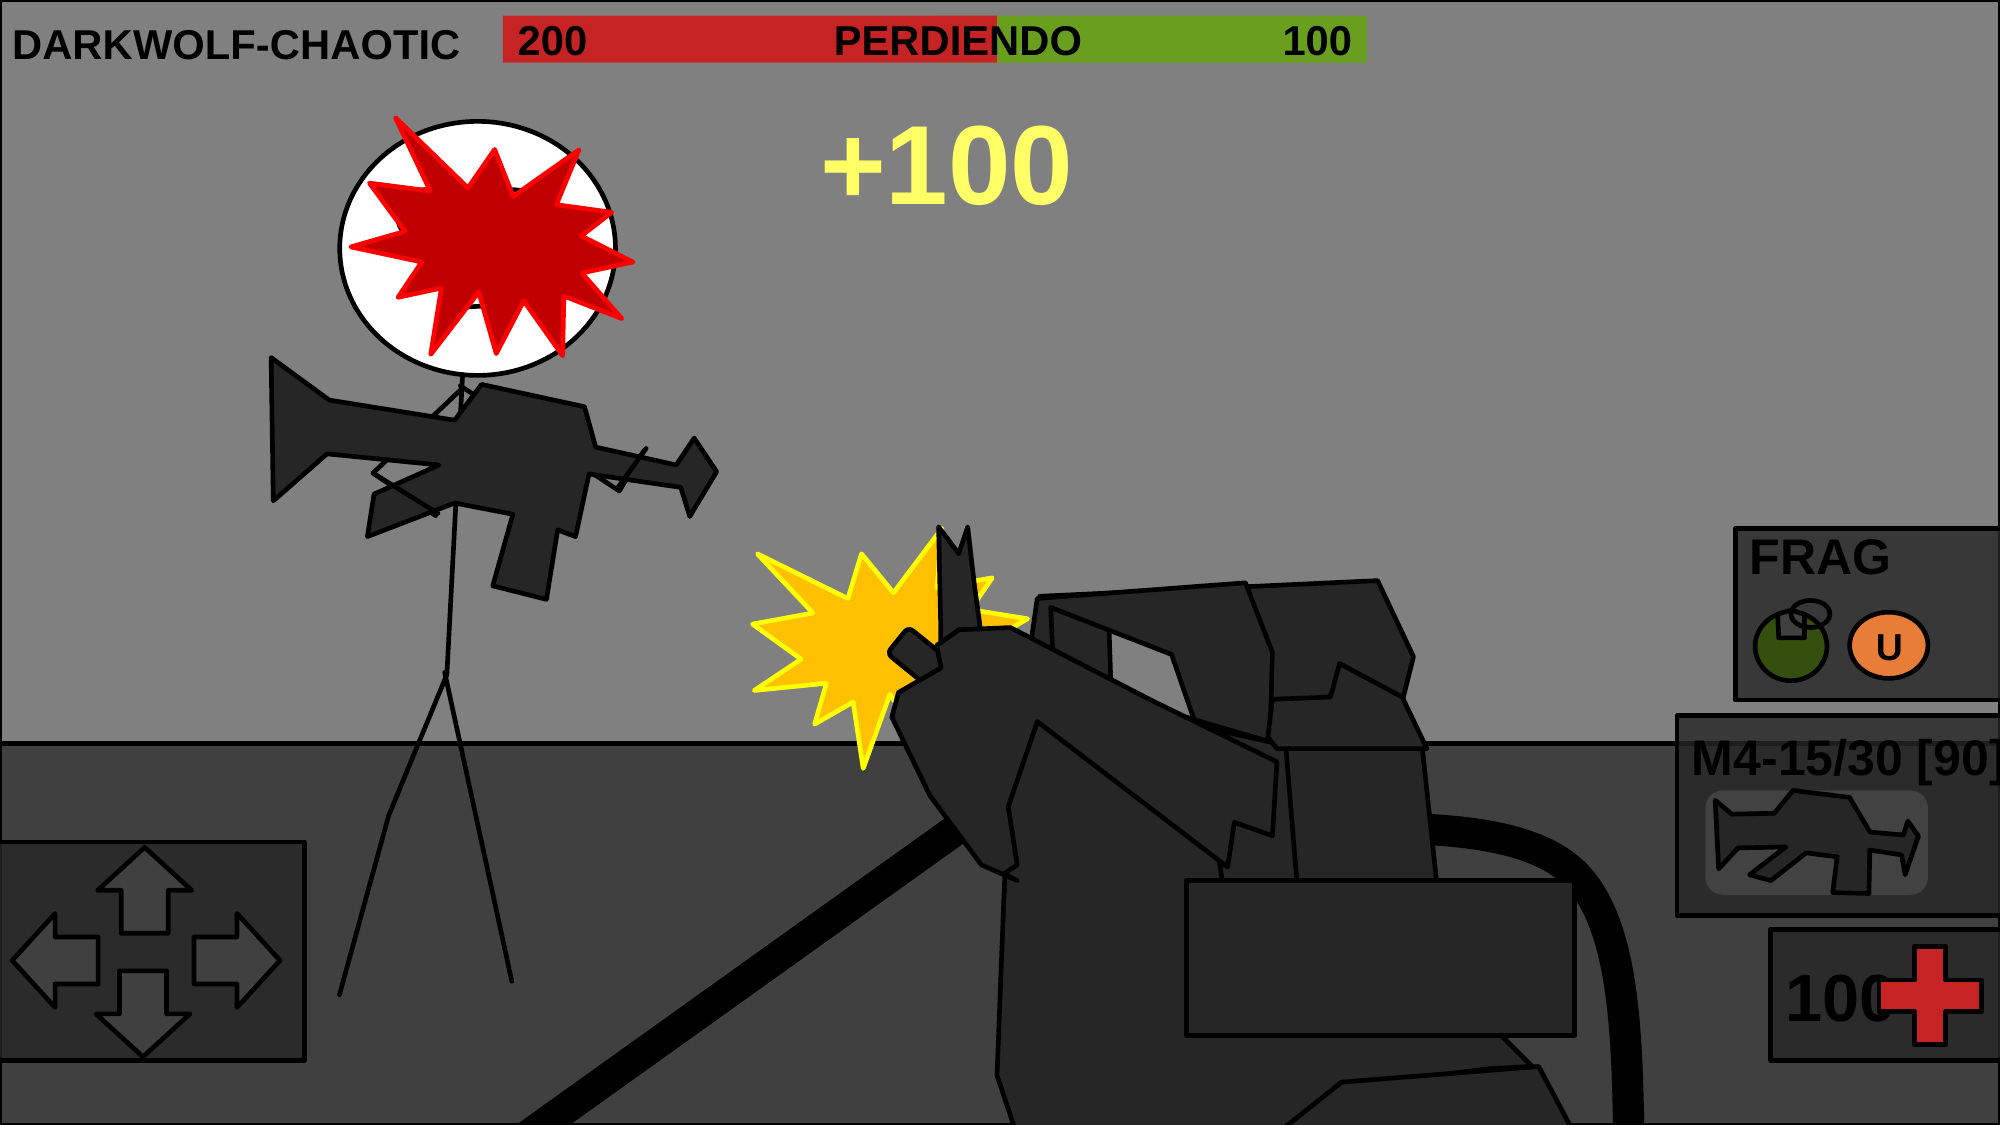

PERDIENDO
DARKWOLF-CHAOTIC
200
100
+100

FRAG

U
M4-15/30 [90]

100